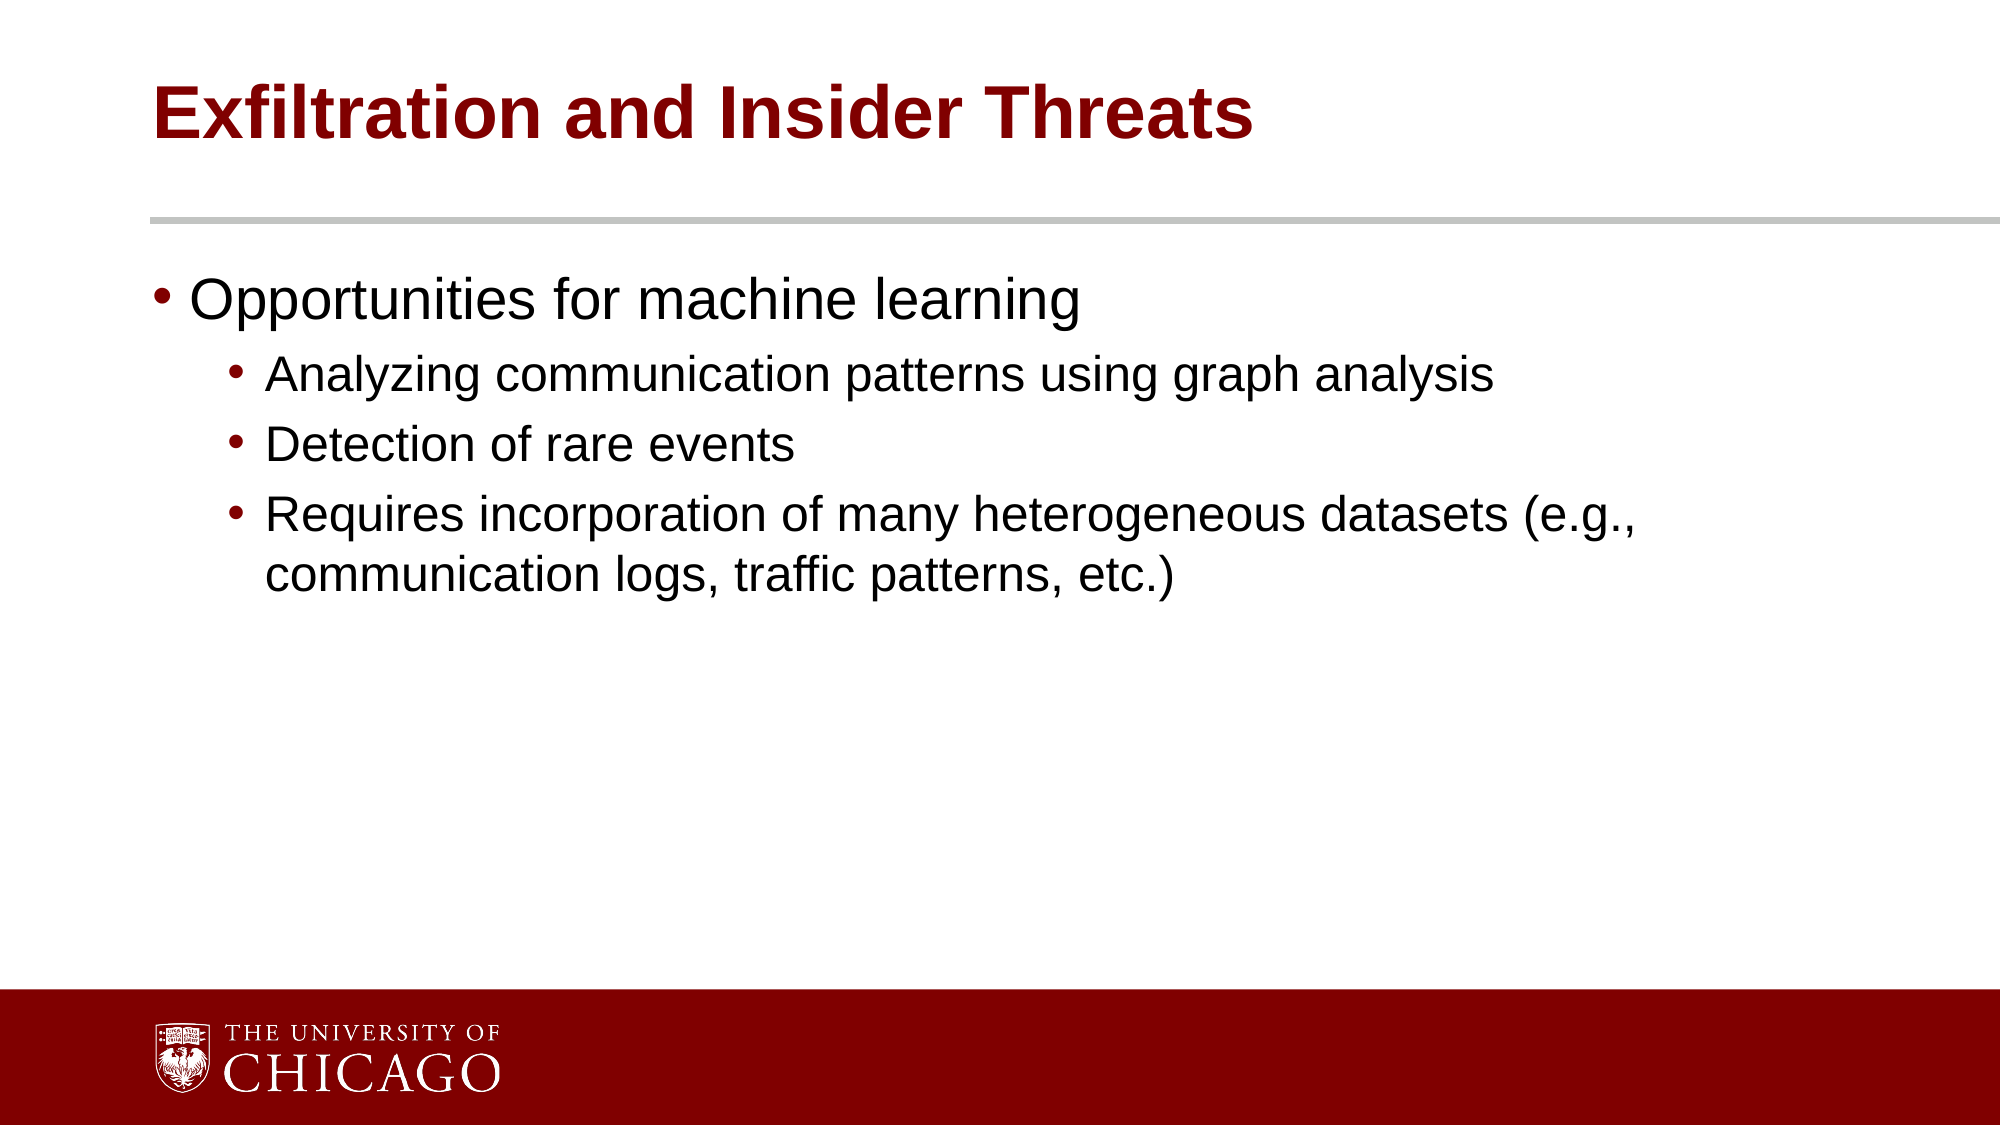

# Exfiltration and Insider Threats
Opportunities for machine learning
Analyzing communication patterns using graph analysis
Detection of rare events
Requires incorporation of many heterogeneous datasets (e.g., communication logs, traffic patterns, etc.)